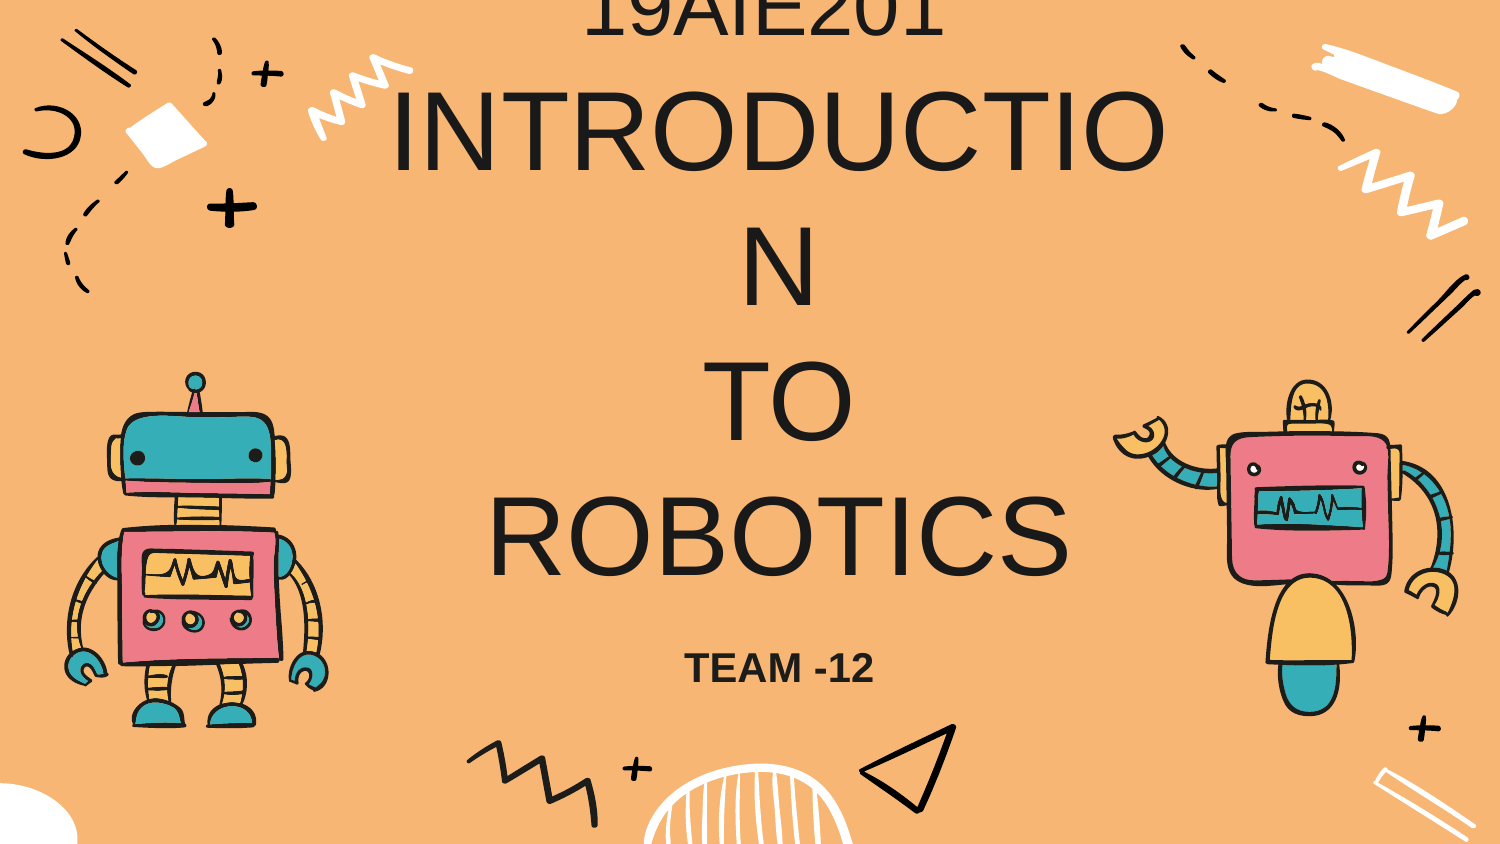

# 19AIE201 INTRODUCTION  TO ROBOTICS

TEAM -12